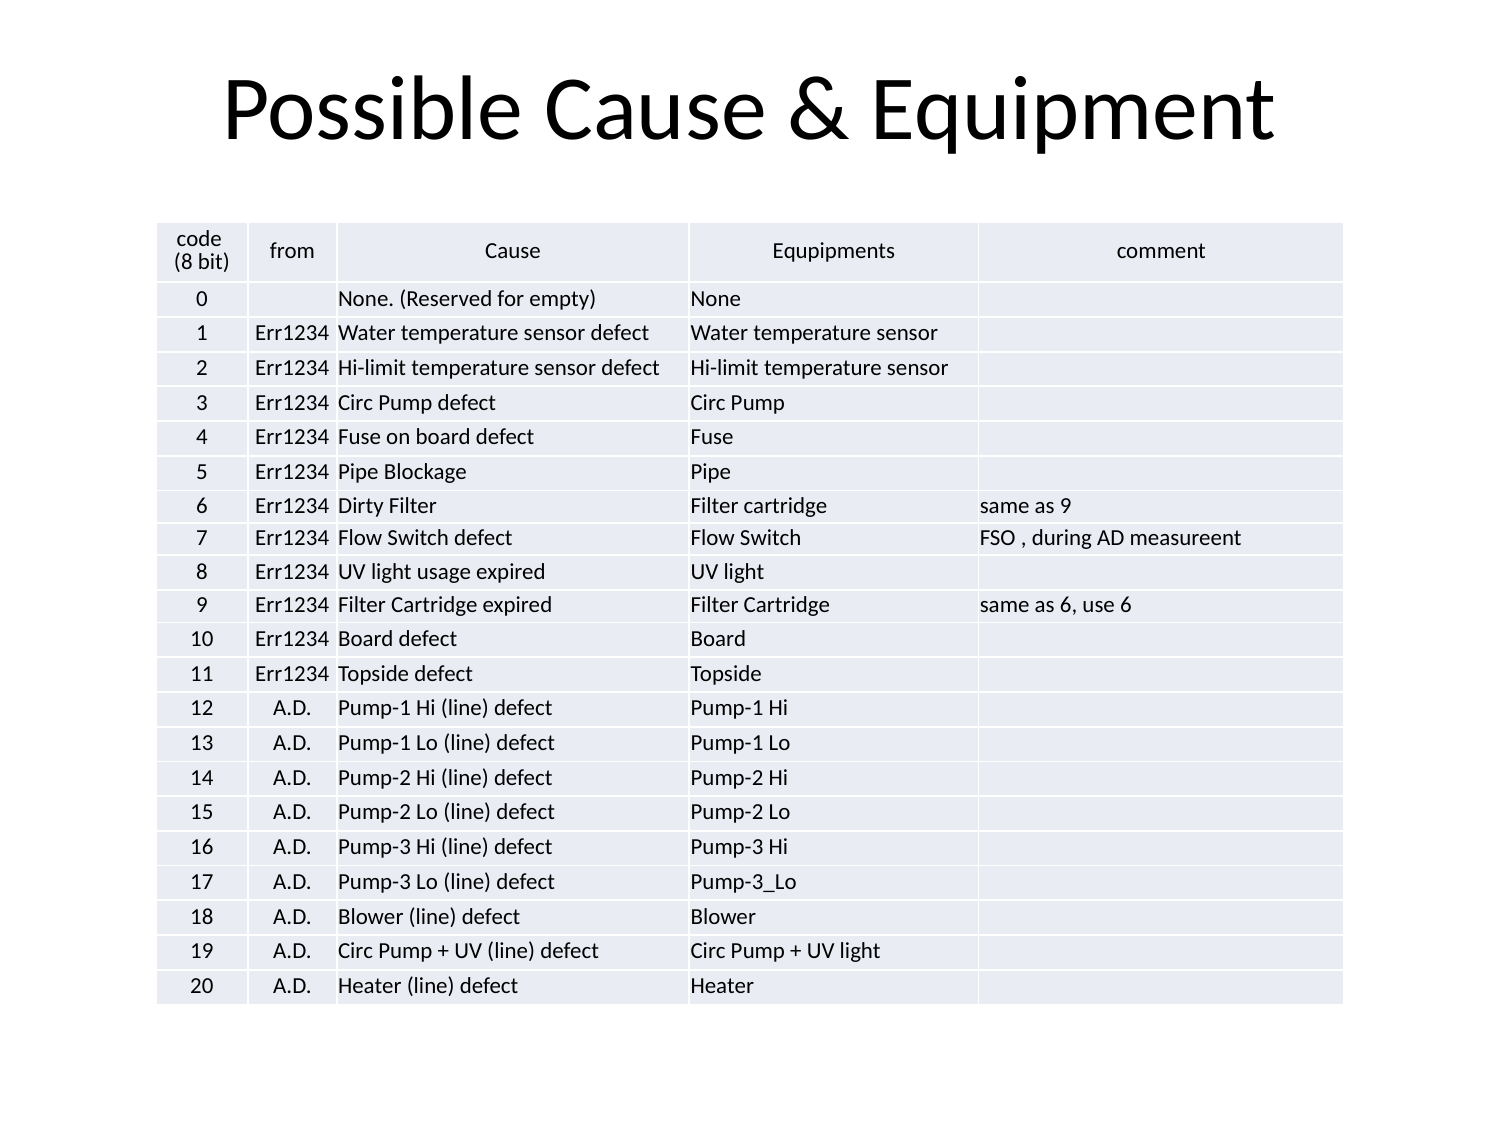

# Possible Cause & Equipment
| code (8 bit) | from | Cause | Equpipments | comment |
| --- | --- | --- | --- | --- |
| 0 |  | None. (Reserved for empty) | None |  |
| 1 | Err1234 | Water temperature sensor defect | Water temperature sensor |  |
| 2 | Err1234 | Hi-limit temperature sensor defect | Hi-limit temperature sensor |  |
| 3 | Err1234 | Circ Pump defect | Circ Pump |  |
| 4 | Err1234 | Fuse on board defect | Fuse |  |
| 5 | Err1234 | Pipe Blockage | Pipe |  |
| 6 | Err1234 | Dirty Filter | Filter cartridge | same as 9 |
| 7 | Err1234 | Flow Switch defect | Flow Switch | FSO , during AD measureent |
| 8 | Err1234 | UV light usage expired | UV light |  |
| 9 | Err1234 | Filter Cartridge expired | Filter Cartridge | same as 6, use 6 |
| 10 | Err1234 | Board defect | Board |  |
| 11 | Err1234 | Topside defect | Topside |  |
| 12 | A.D. | Pump-1 Hi (line) defect | Pump-1 Hi |  |
| 13 | A.D. | Pump-1 Lo (line) defect | Pump-1 Lo |  |
| 14 | A.D. | Pump-2 Hi (line) defect | Pump-2 Hi |  |
| 15 | A.D. | Pump-2 Lo (line) defect | Pump-2 Lo |  |
| 16 | A.D. | Pump-3 Hi (line) defect | Pump-3 Hi |  |
| 17 | A.D. | Pump-3 Lo (line) defect | Pump-3\_Lo |  |
| 18 | A.D. | Blower (line) defect | Blower |  |
| 19 | A.D. | Circ Pump + UV (line) defect | Circ Pump + UV light |  |
| 20 | A.D. | Heater (line) defect | Heater |  |